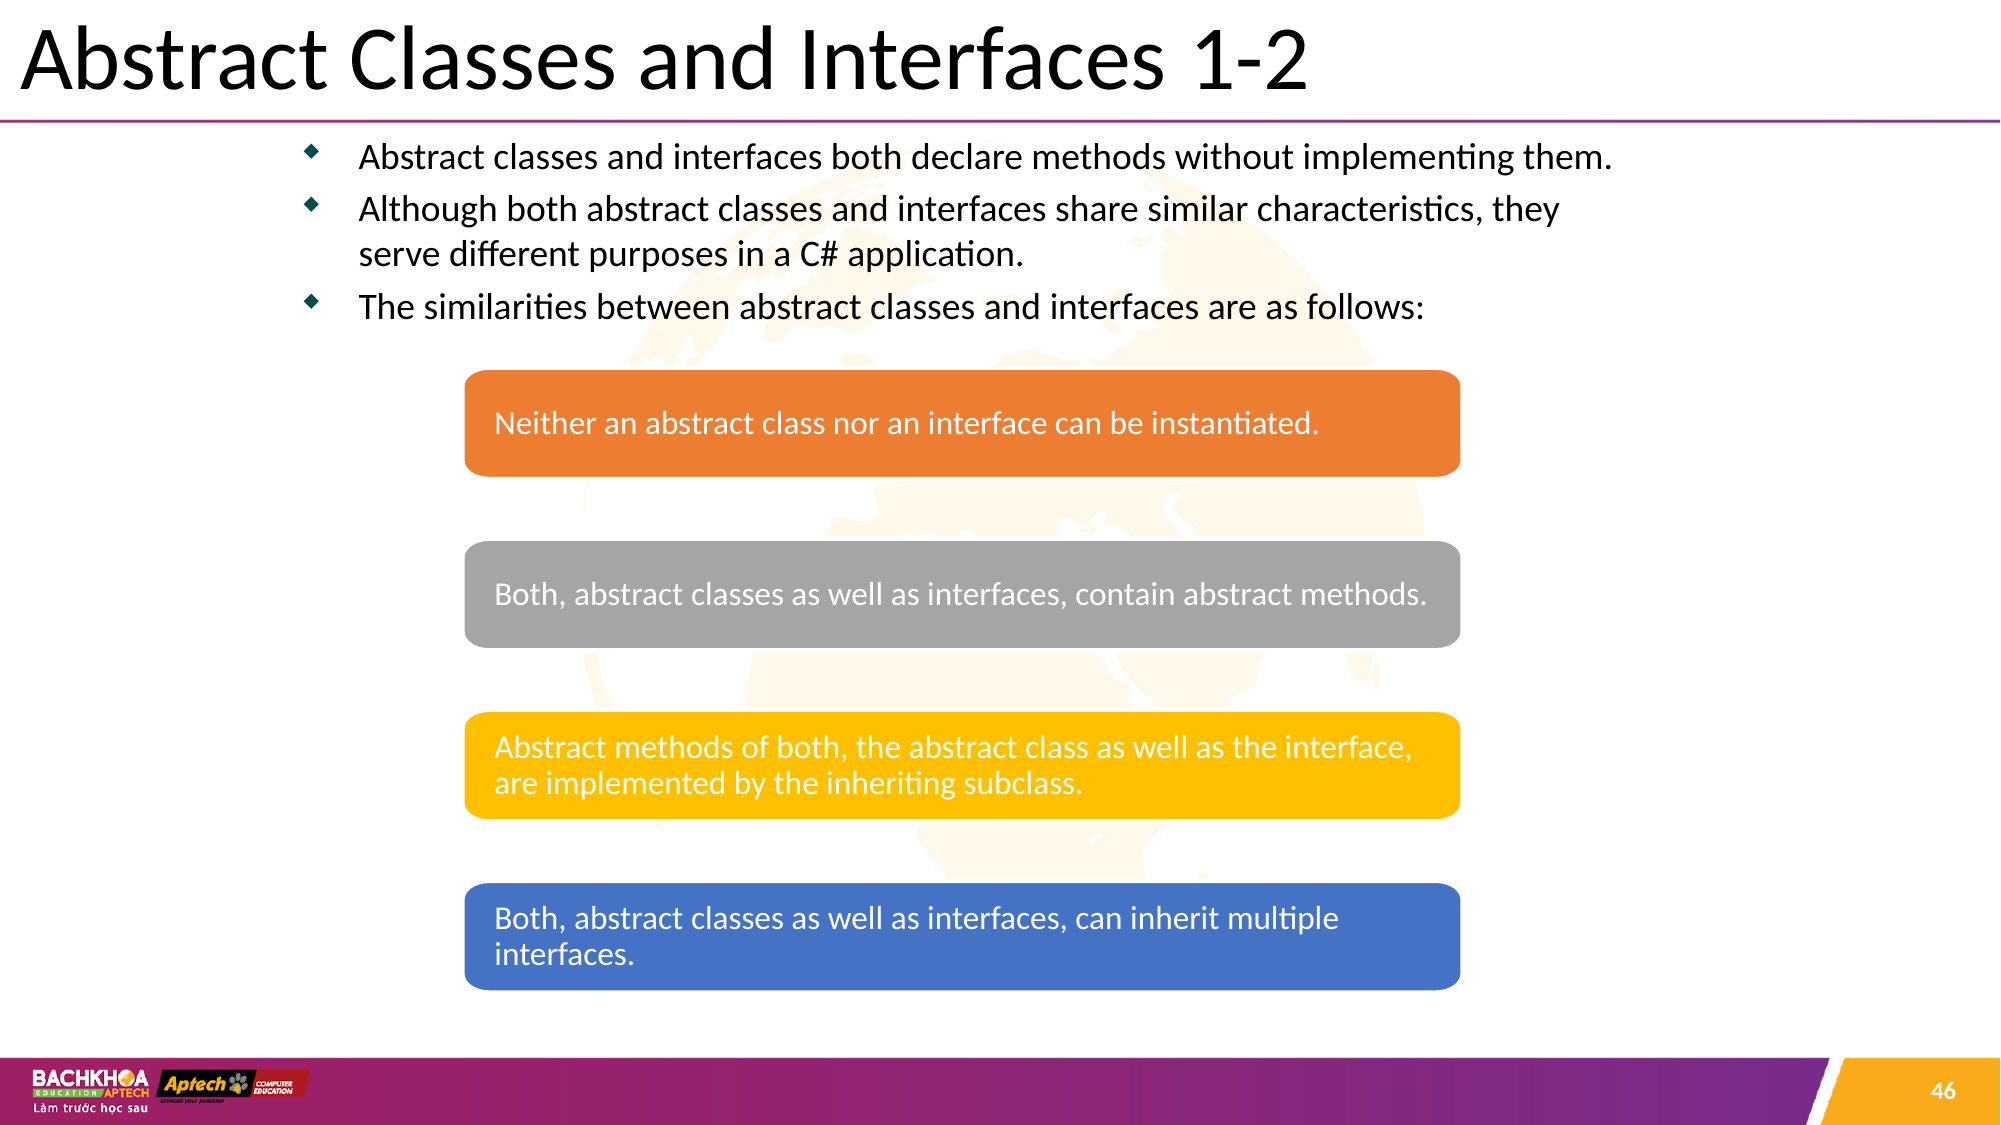

# Abstract Classes and Interfaces 1-2
Abstract classes and interfaces both declare methods without implementing them.
Although both abstract classes and interfaces share similar characteristics, they serve different purposes in a C# application.
The similarities between abstract classes and interfaces are as follows:

Neither an abstract class nor an interface can be instantiated.
Both, abstract classes as well as interfaces, contain abstract methods.
Abstract methods of both, the abstract class as well as the interface, are implemented by the inheriting subclass.
Both, abstract classes as well as interfaces, can inherit multiple interfaces.
46